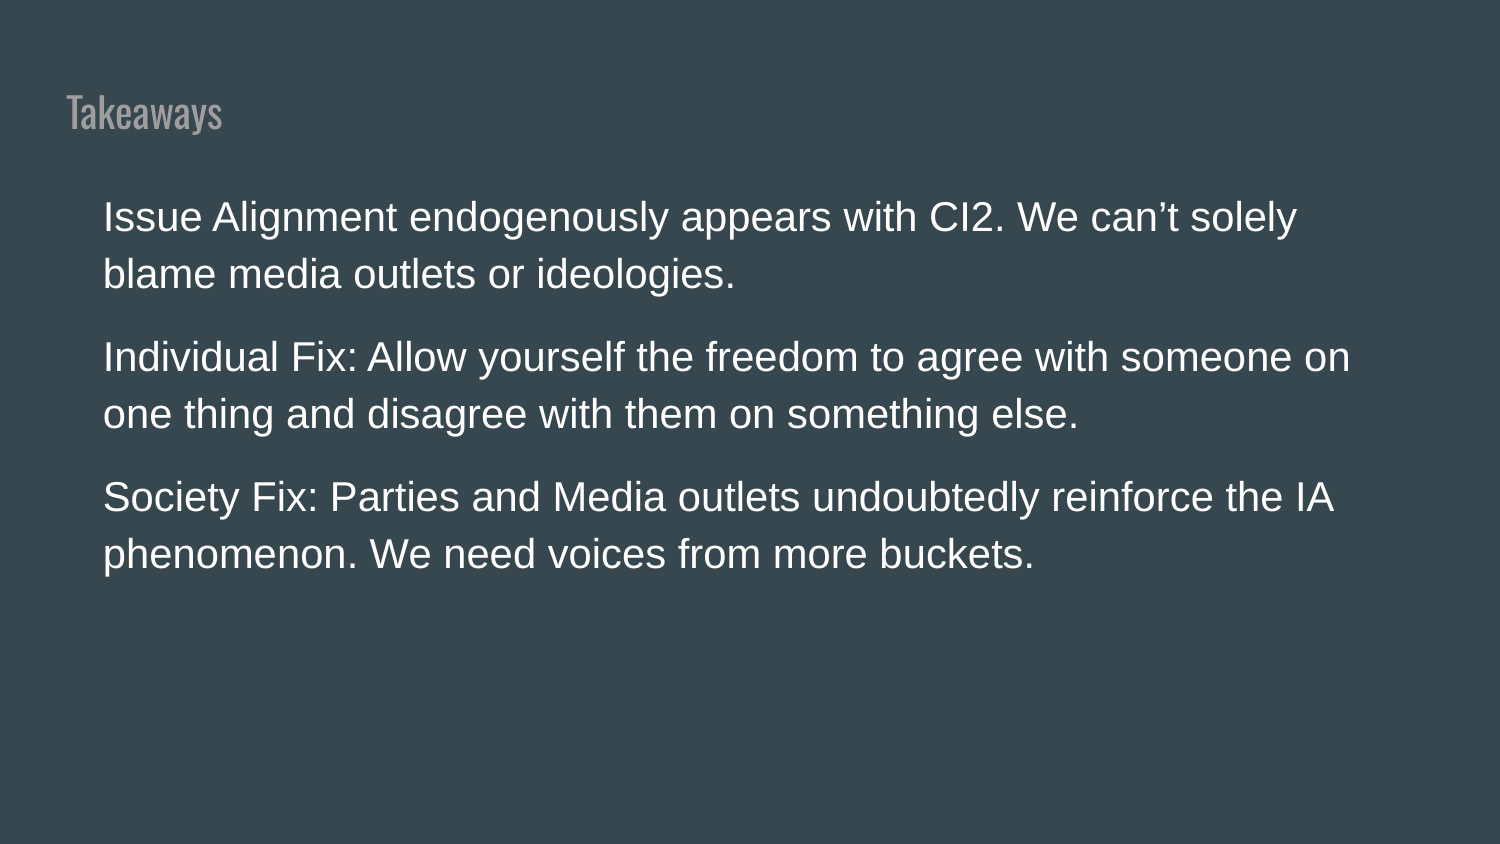

# Takeaways
Issue Alignment endogenously appears with CI2. We can’t solely blame media outlets or ideologies.
Individual Fix: Allow yourself the freedom to agree with someone on one thing and disagree with them on something else.
Society Fix: Parties and Media outlets undoubtedly reinforce the IA phenomenon. We need voices from more buckets.